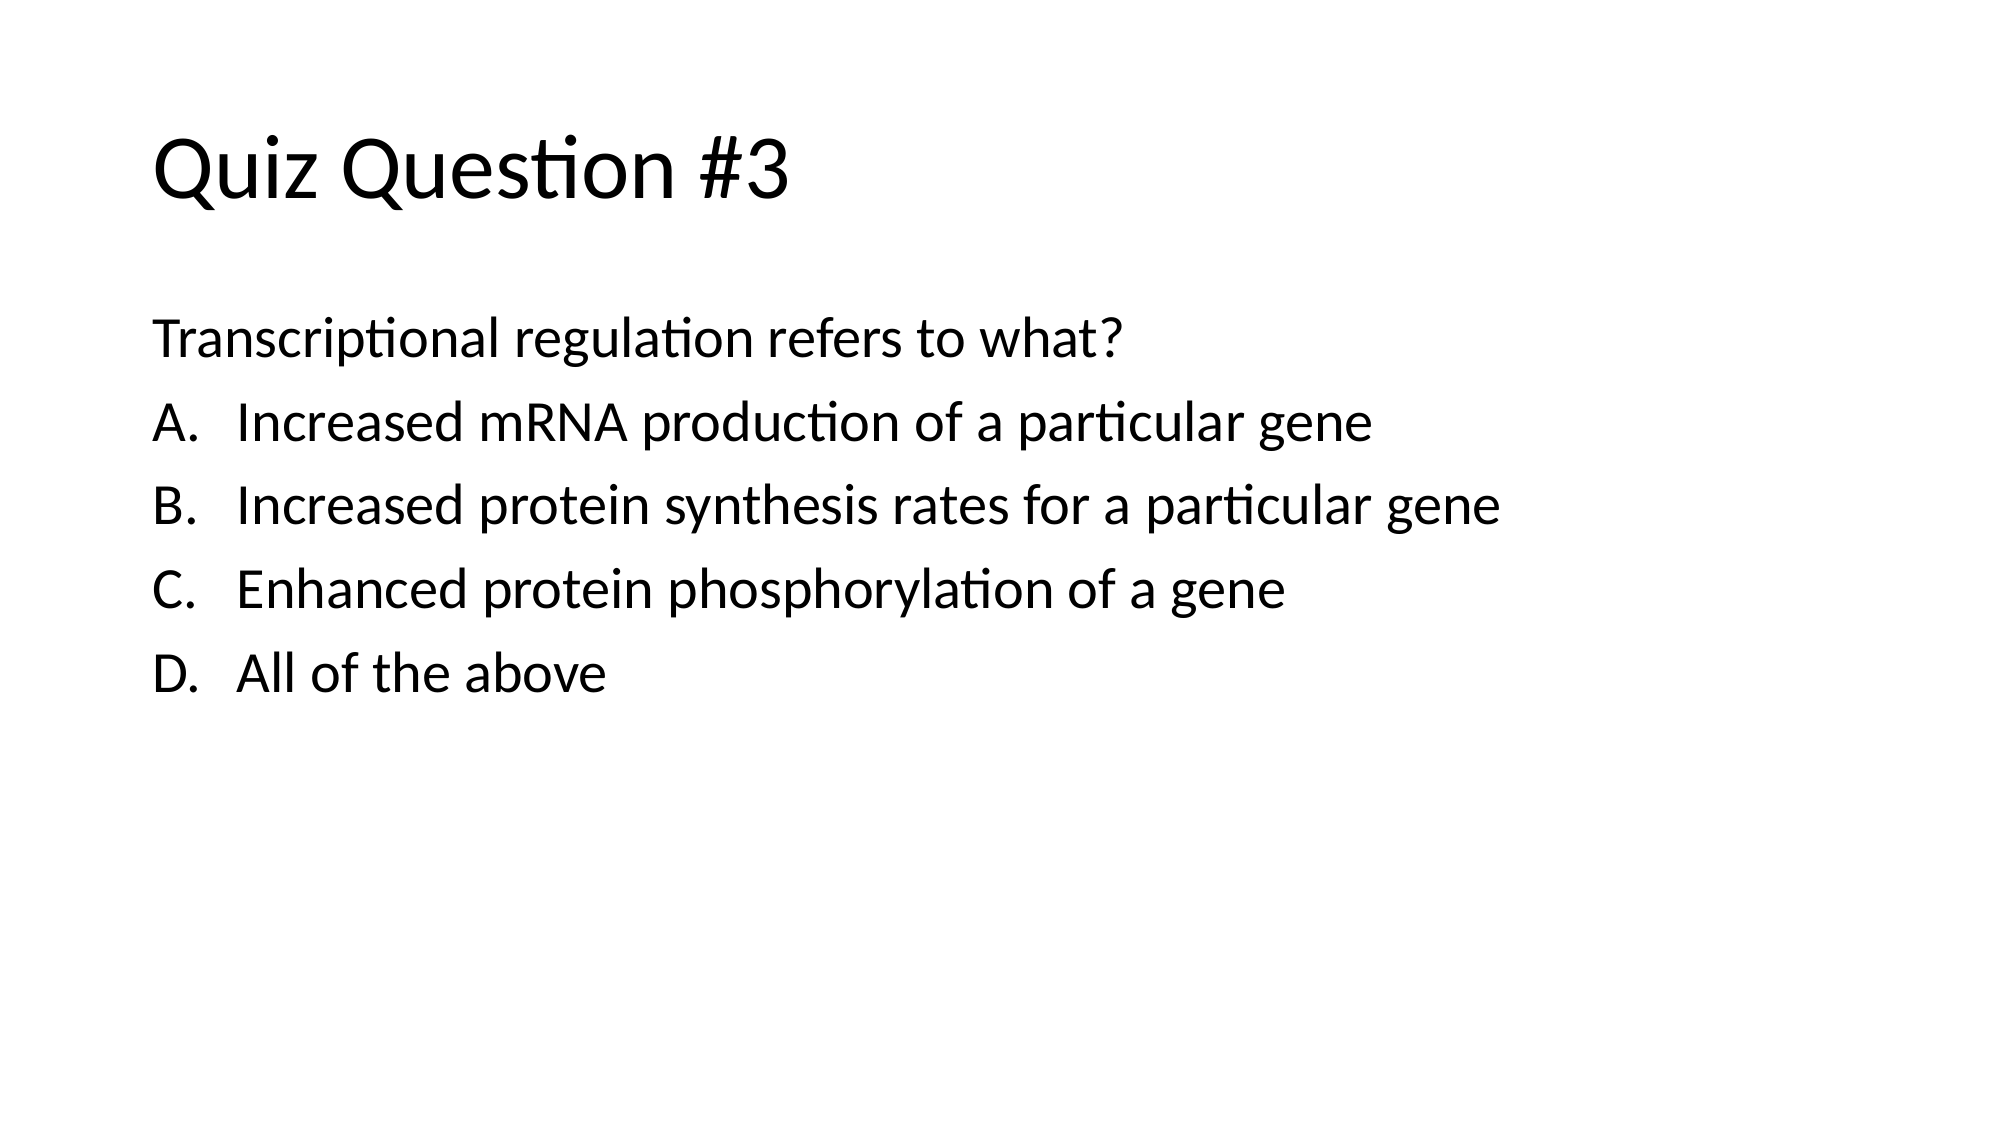

# Quiz Question #3
Transcriptional regulation refers to what?
Increased mRNA production of a particular gene
Increased protein synthesis rates for a particular gene
Enhanced protein phosphorylation of a gene
All of the above